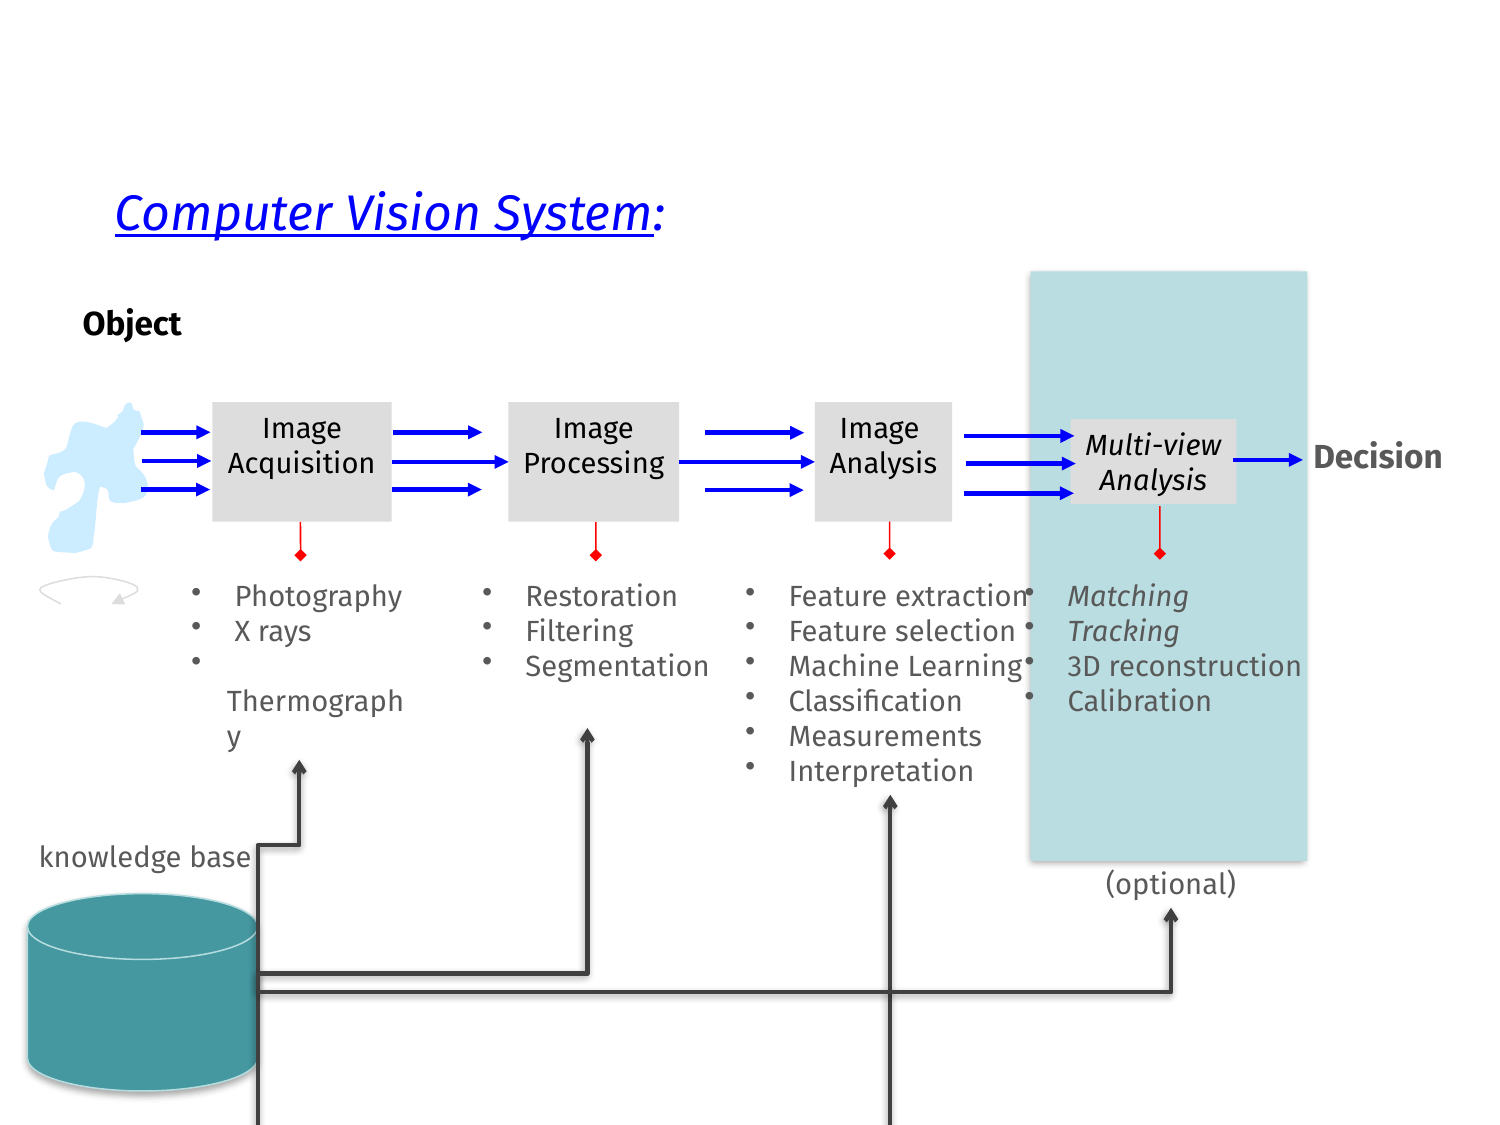

Computer Vision System:

(optional)
Object

Image
Acquisition

Image
Processing

Image
Analysis

Multi-view
Analysis
Decision

 Photography
 X rays
 Thermography
 Restoration
 Filtering
 Segmentation
 Feature extraction
 Feature selection
 Machine Learning
 Classification
 Measurements
 Interpretation
 Matching
 Tracking
 3D reconstruction
 Calibration

knowledge base